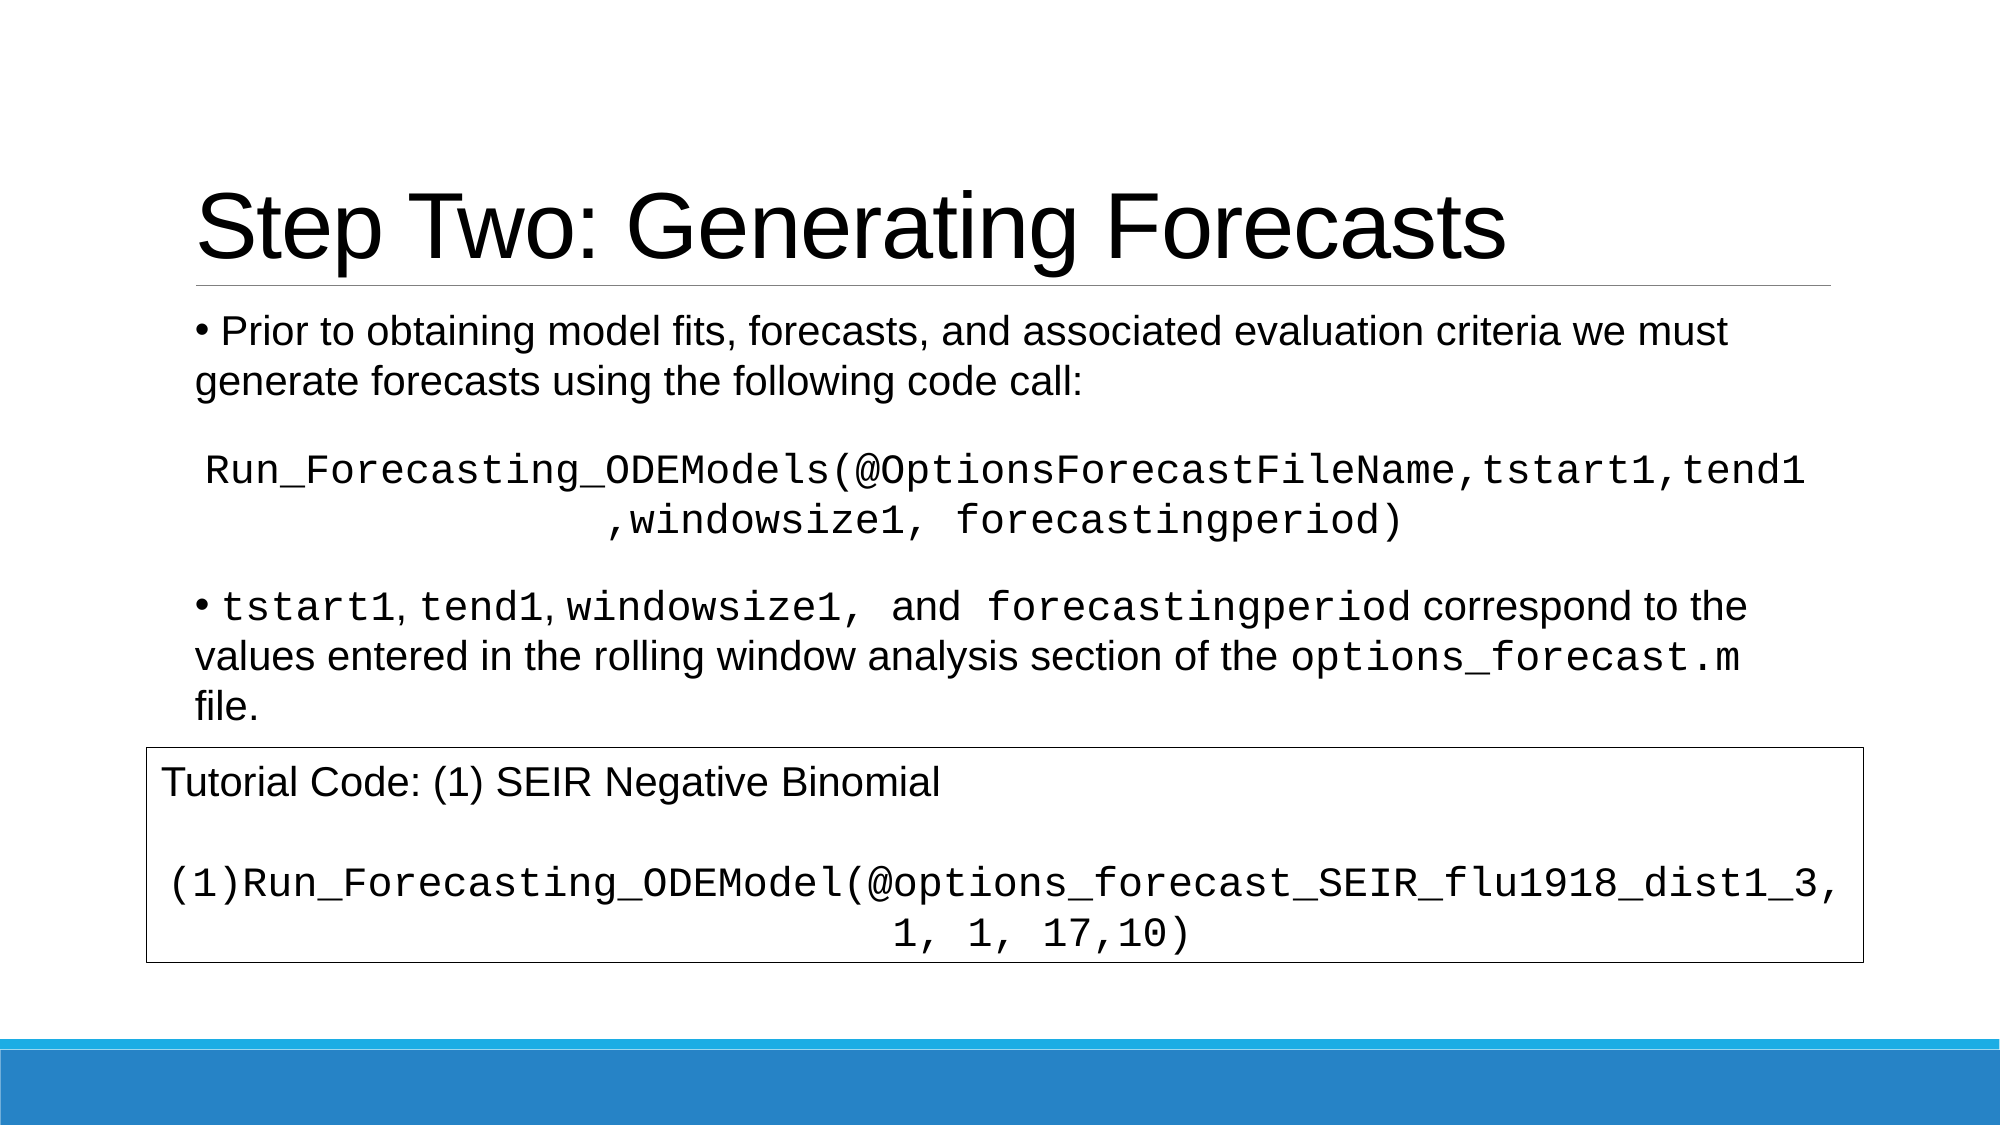

# Step Two: Generating Forecasts
 Prior to obtaining model fits, forecasts, and associated evaluation criteria we must generate forecasts using the following code call:
Run_Forecasting_ODEModels(@OptionsForecastFileName,tstart1,tend1,windowsize1, forecastingperiod)
 tstart1, tend1, windowsize1, and forecastingperiod correspond to the values entered in the rolling window analysis section of the options_forecast.m file.
Tutorial Code: (1) SEIR Negative Binomial

Run_Forecasting_ODEModel(@options_forecast_SEIR_flu1918_dist1_3, 1, 1, 17,10)